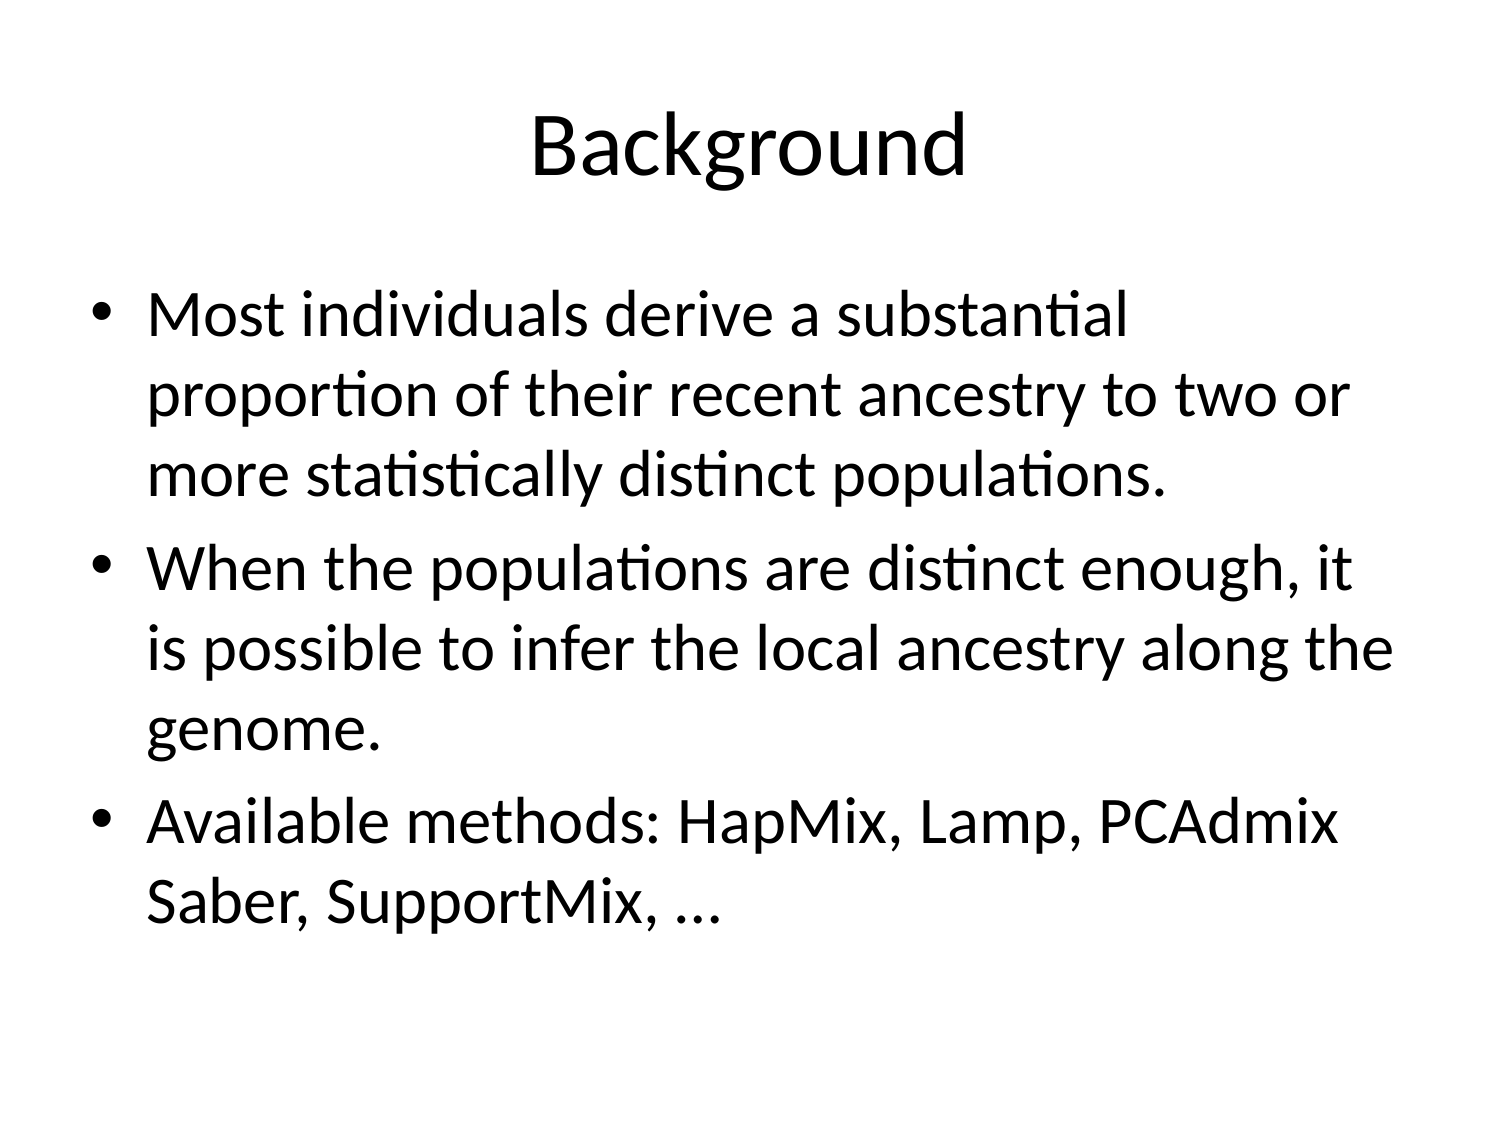

# Background
Most individuals derive a substantial proportion of their recent ancestry to two or more statistically distinct populations.
When the populations are distinct enough, it is possible to infer the local ancestry along the genome.
Available methods: HapMix, Lamp, PCAdmix Saber, SupportMix, …